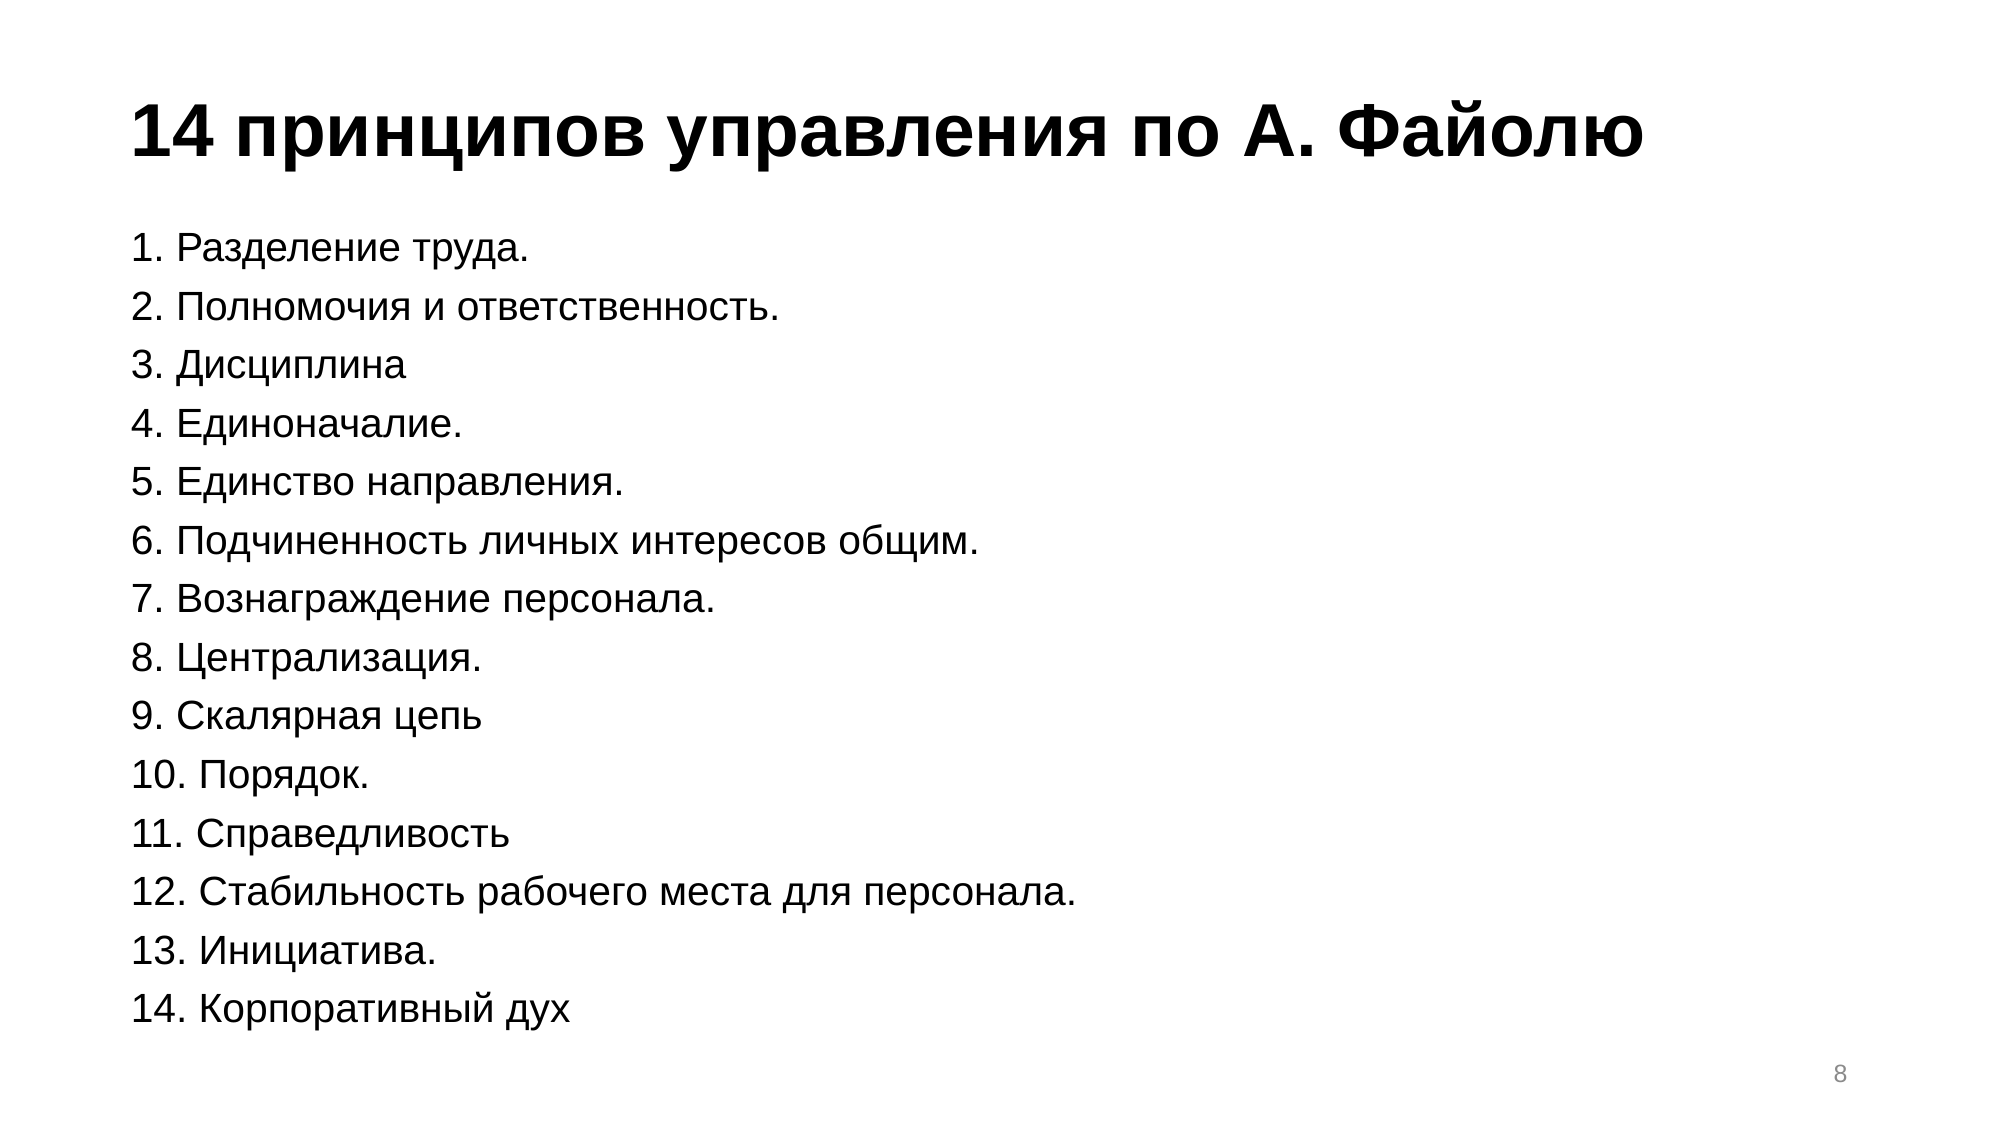

# 14 принципов управления по А. Файолю
1. Разделение труда.
2. Полномочия и ответственность.
3. Дисциплина
4. Единоначалие.
5. Единство направления.
6. Подчиненность личных интересов общим.
7. Вознаграждение персонала.
8. Централизация.
9. Скалярная цепь
10. Порядок.
11. Справедливость
12. Стабильность рабочего места для персонала.
13. Инициатива.
14. Корпоративный дух
8